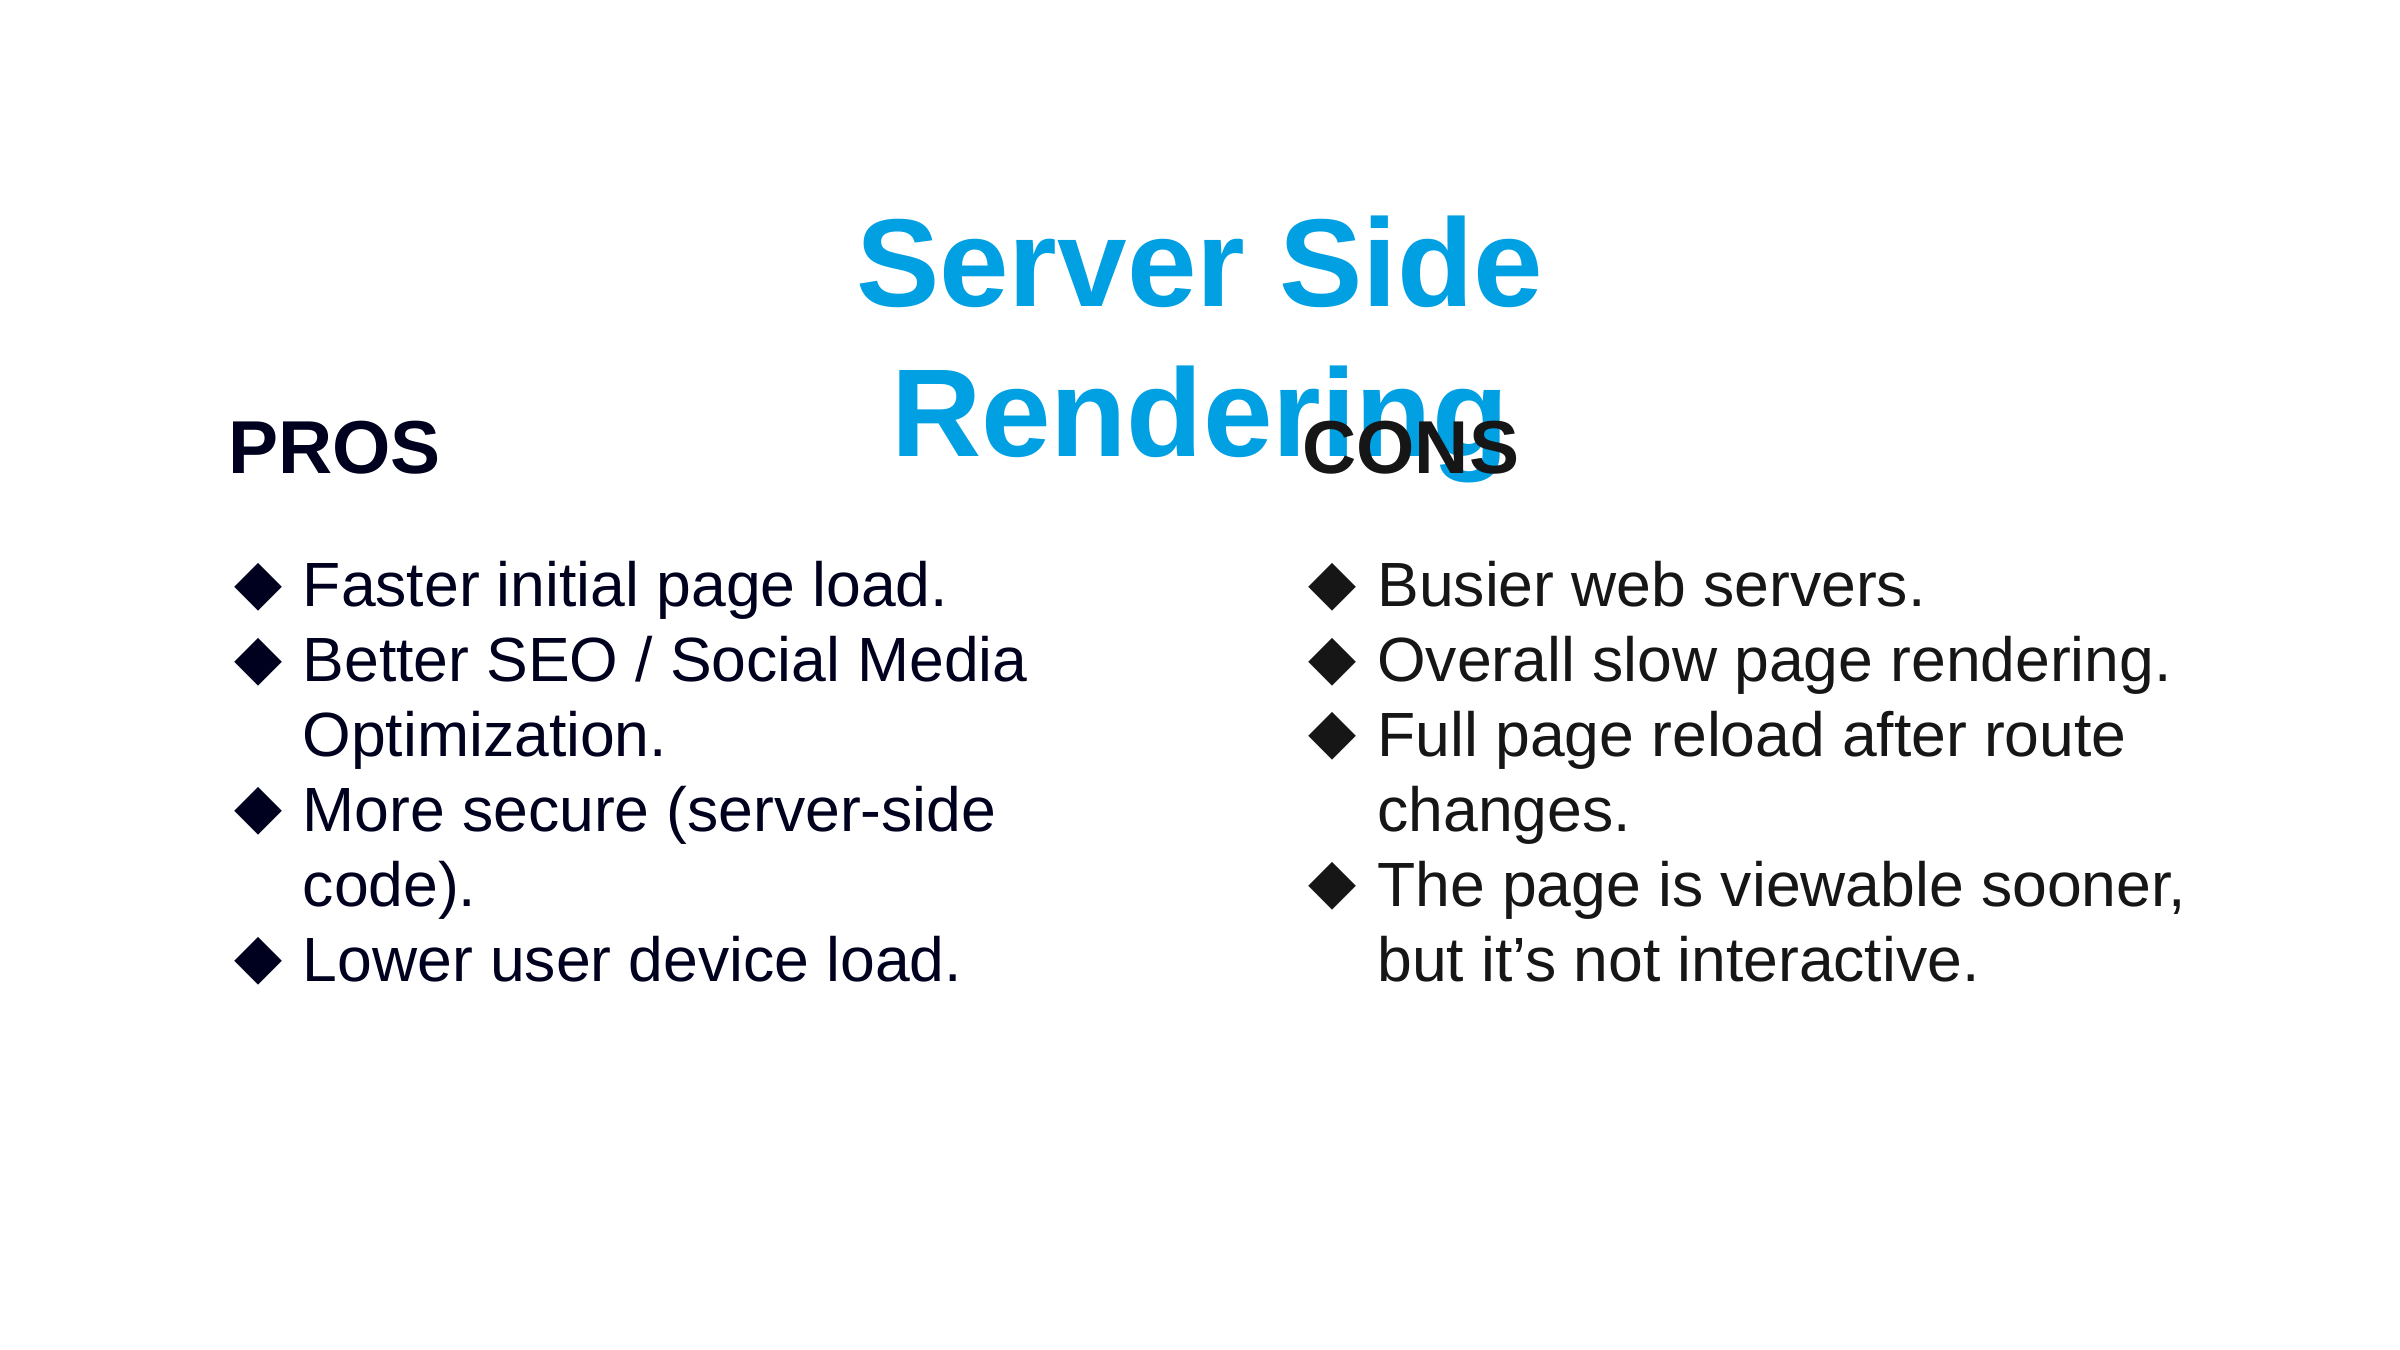

Server Side Rendering
PROS
CONS
Faster initial page load.
Better SEO / Social Media Optimization.
More secure (server-side code).
Lower user device load.
Busier web servers.
Overall slow page rendering.
Full page reload after route changes.
The page is viewable sooner, but it’s not interactive.